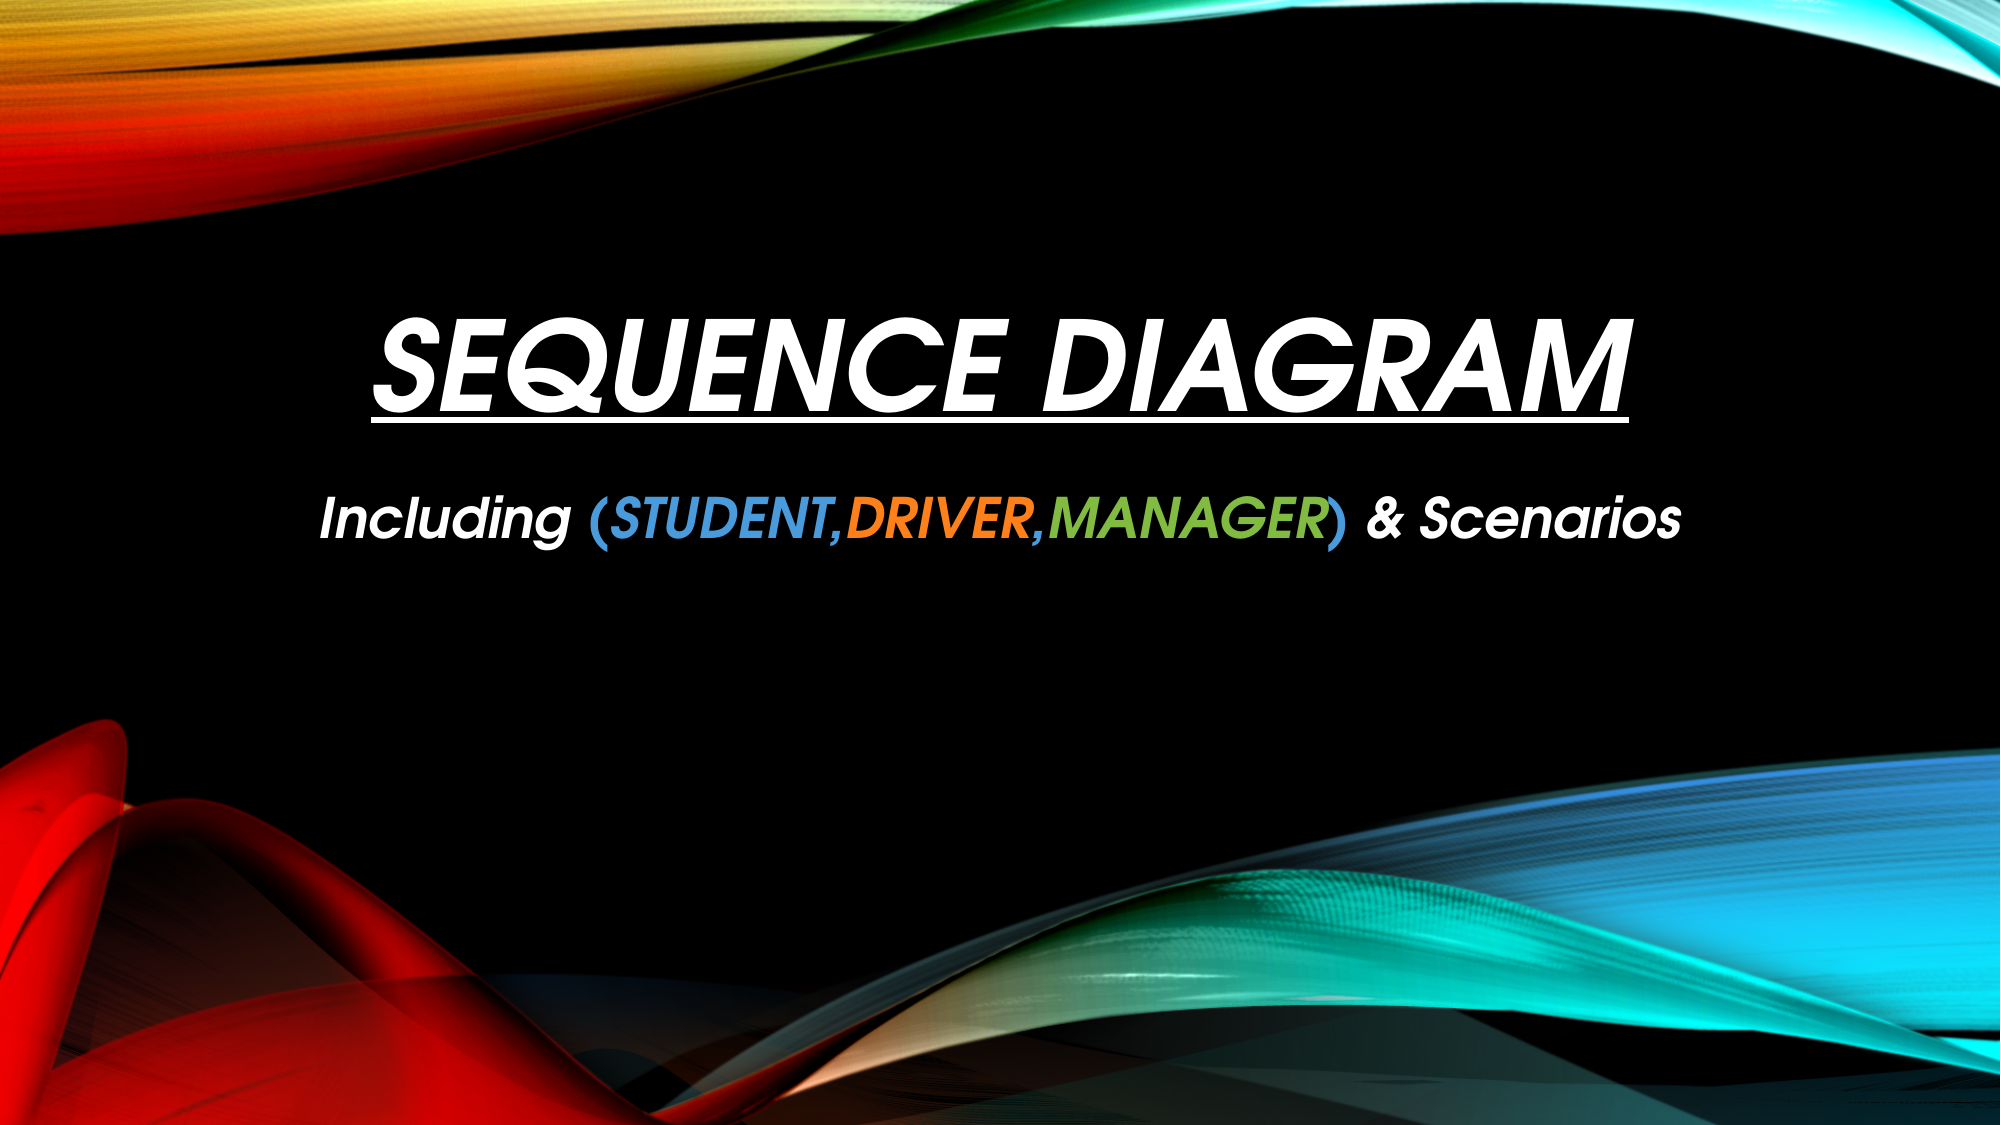

# Sequence dIAGRAM
Including (STUDENT,DRIVER,MANAGER) & Scenarios